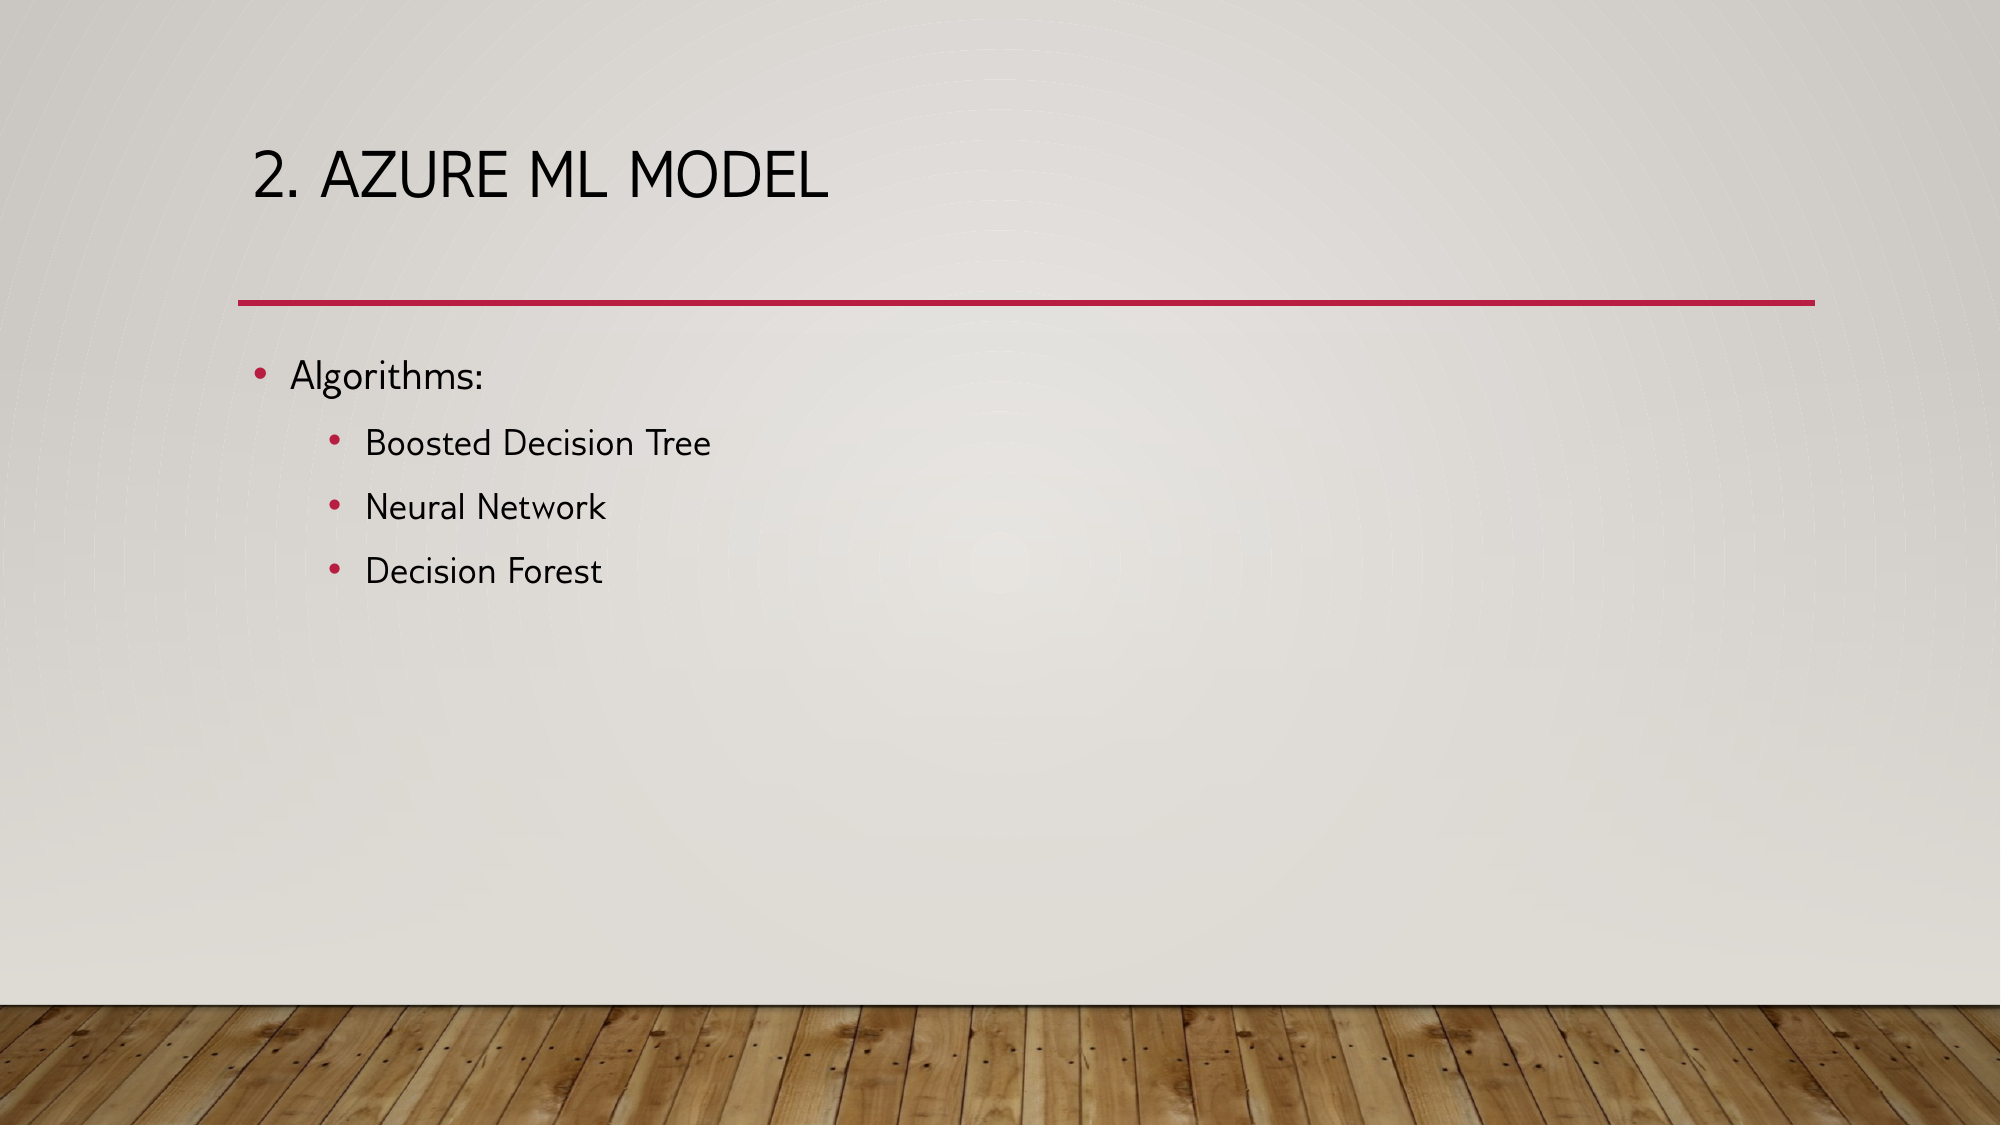

# 2. Azure Ml Model
Algorithms:
Boosted Decision Tree
Neural Network
Decision Forest